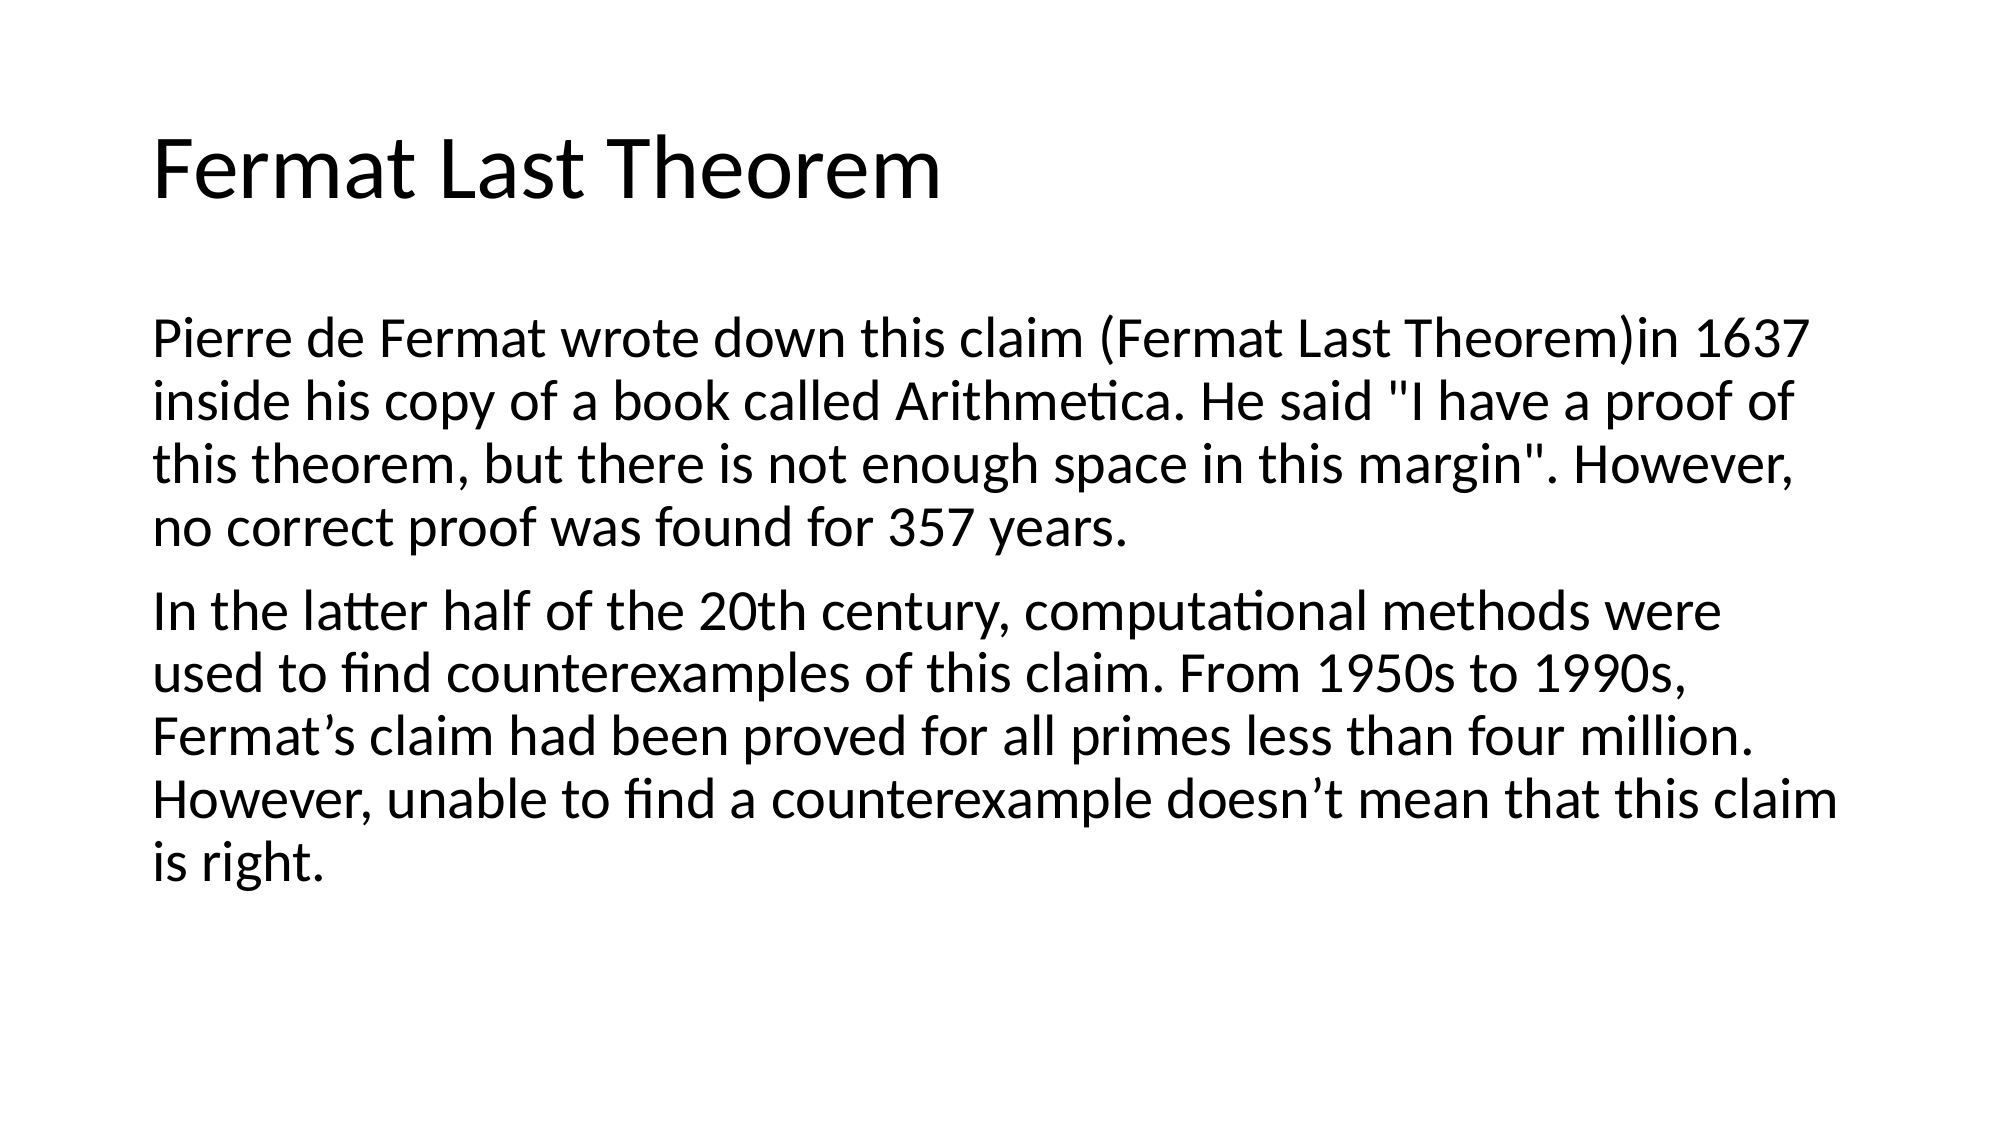

# Fermat Last Theorem
Pierre de Fermat wrote down this claim (Fermat Last Theorem)in 1637 inside his copy of a book called Arithmetica. He said "I have a proof of this theorem, but there is not enough space in this margin". However, no correct proof was found for 357 years.
In the latter half of the 20th century, computational methods were used to find counterexamples of this claim. From 1950s to 1990s, Fermat’s claim had been proved for all primes less than four million. However, unable to find a counterexample doesn’t mean that this claim is right.